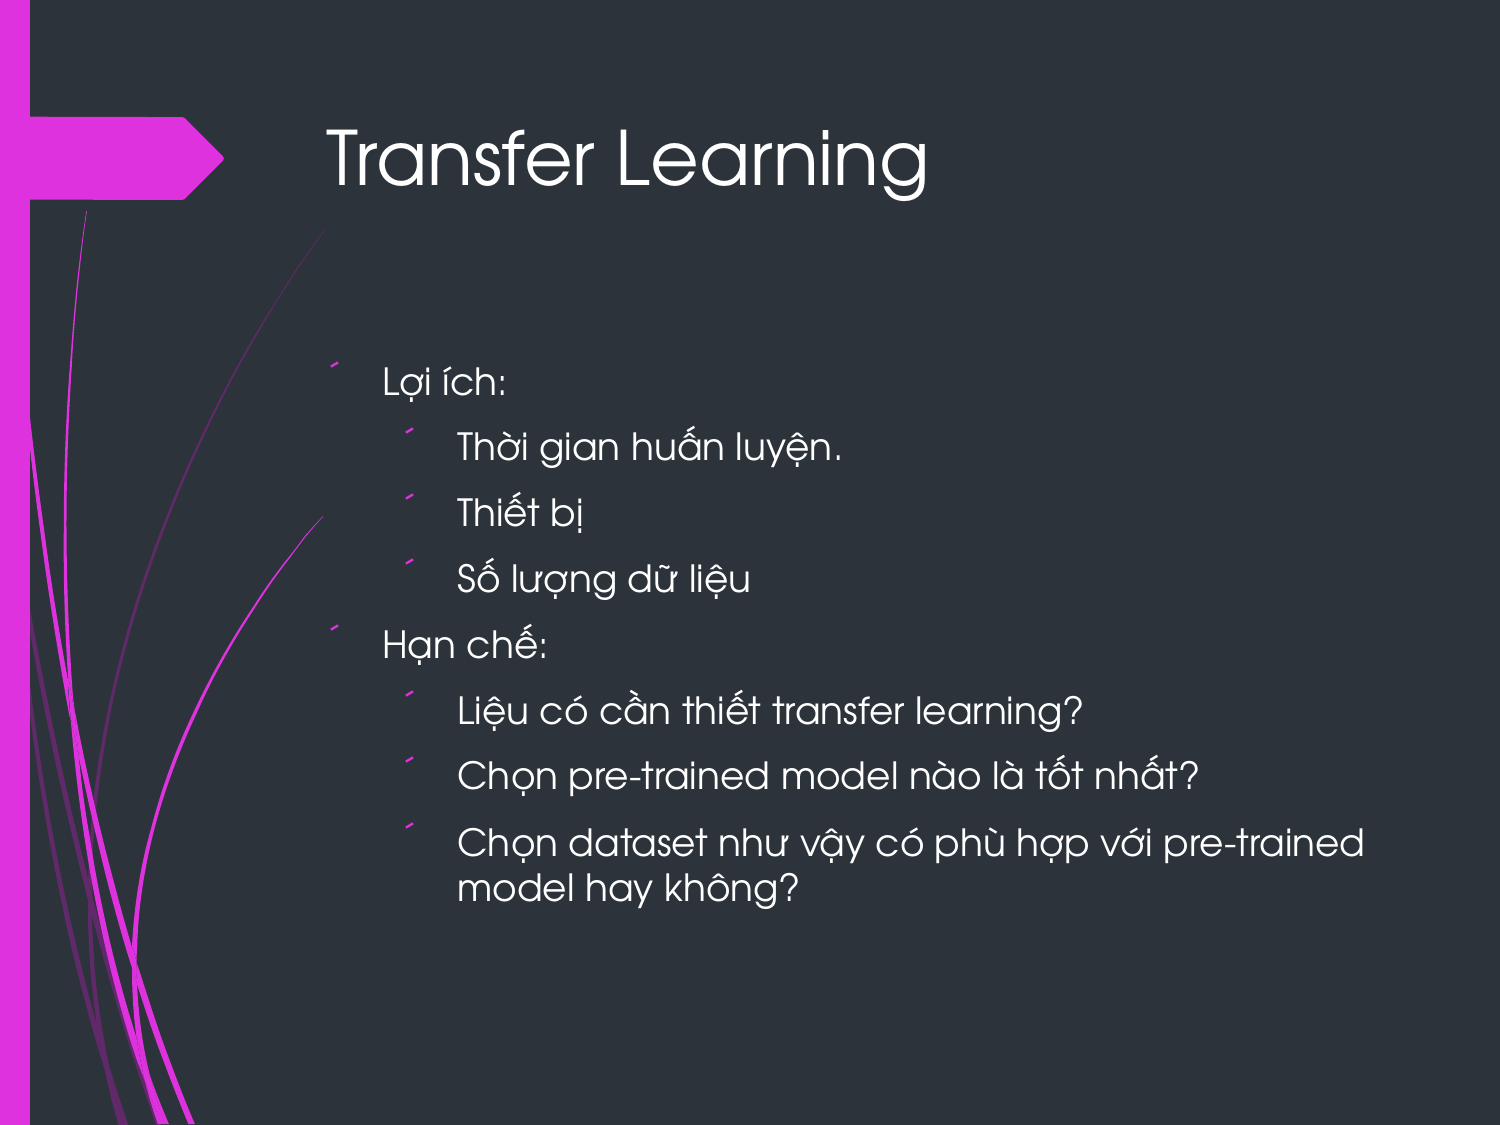

# Transfer Learning
19
Lợi ích:
Thời gian huấn luyện.
Thiết bị
Số lượng dữ liệu
Hạn chế:
Liệu có cần thiết transfer learning?
Chọn pre-trained model nào là tốt nhất?
Chọn dataset như vậy có phù hợp với pre-trained model hay không?